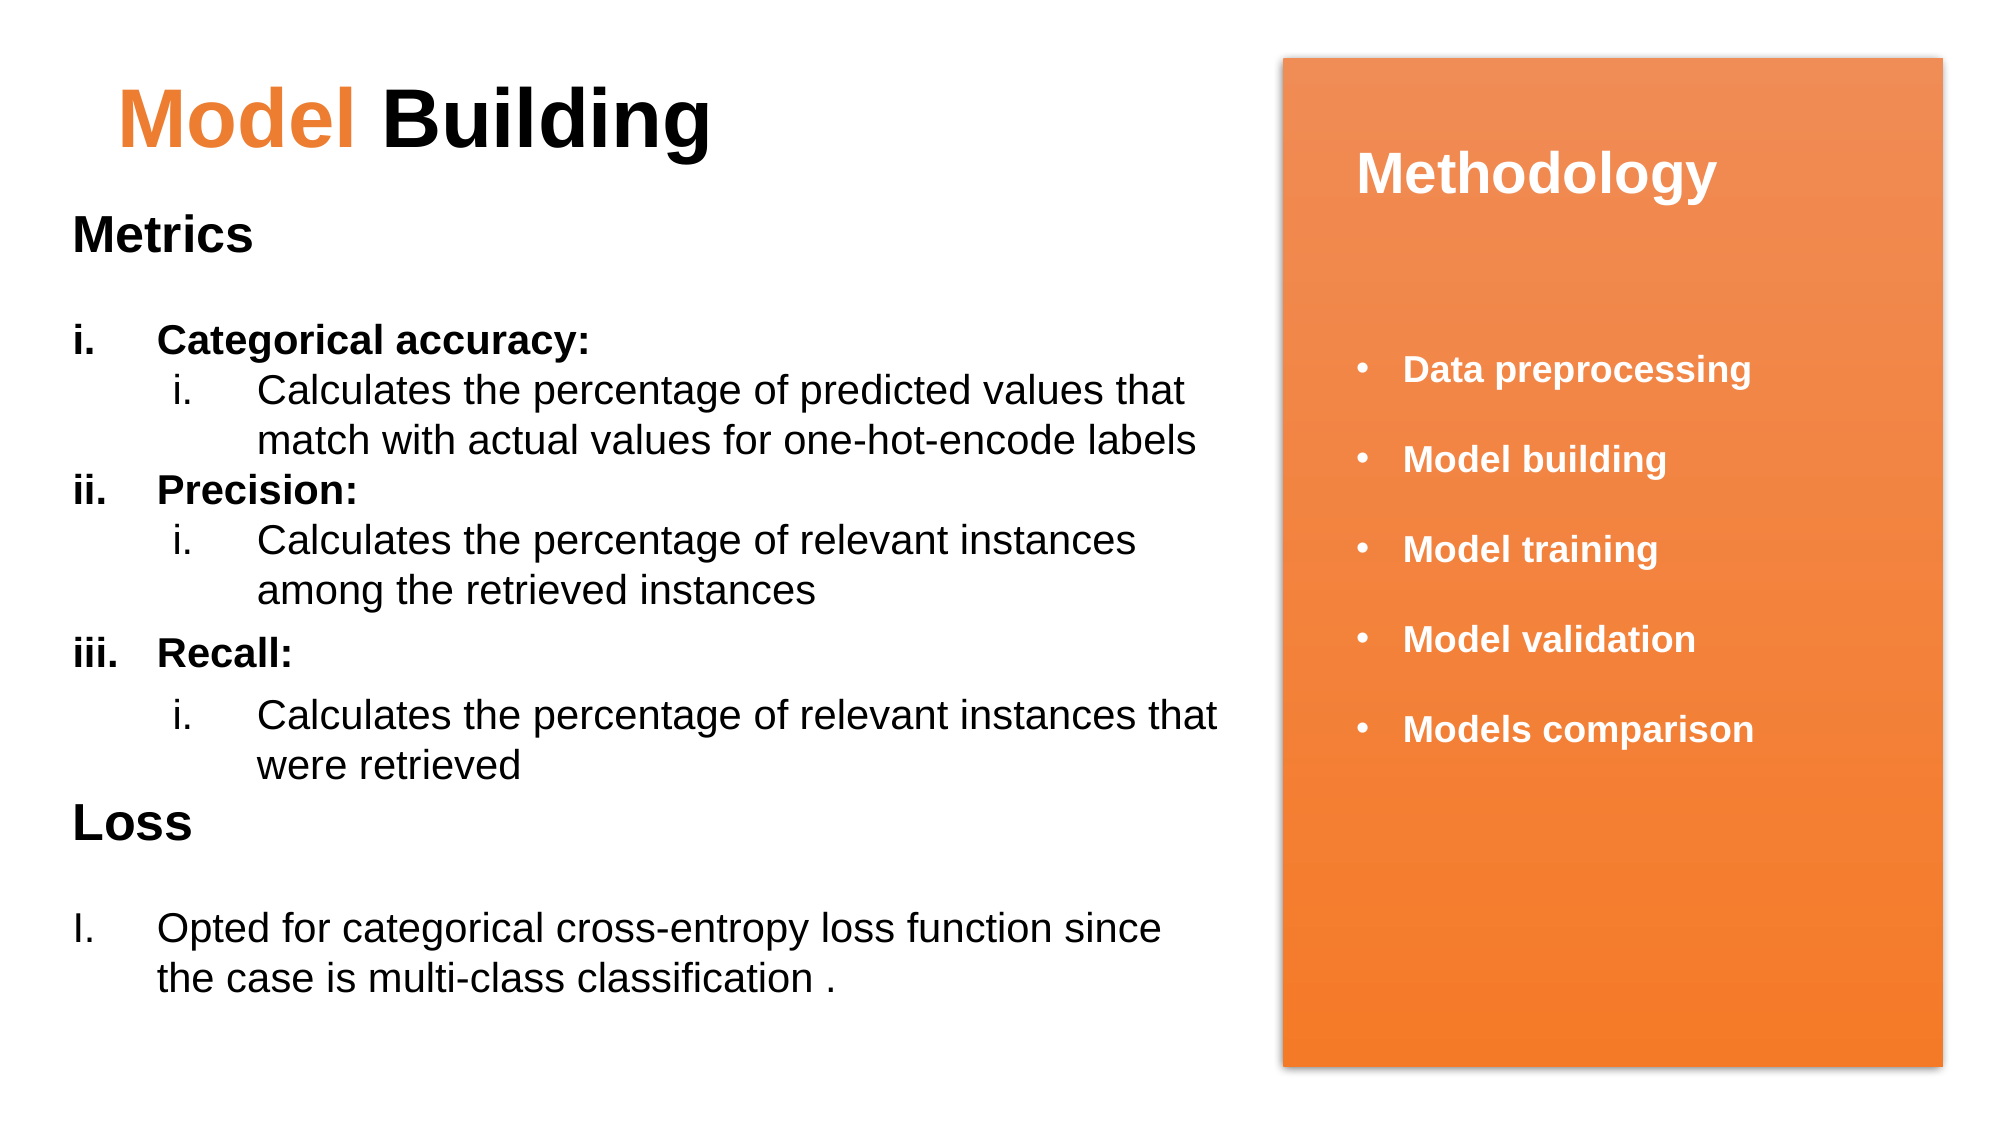

Methodology

Data preprocessing

Model building

Model training

Model validation

Models comparison

# Model Building
Metrics

Categorical accuracy:
Calculates the percentage of predicted values that match with actual values for one-hot-encode labels
Precision:
Calculates the percentage of relevant instances among the retrieved instances
Recall:
Calculates the percentage of relevant instances that were retrieved
Loss

Opted for categorical cross-entropy loss function since the case is multi-class classification .